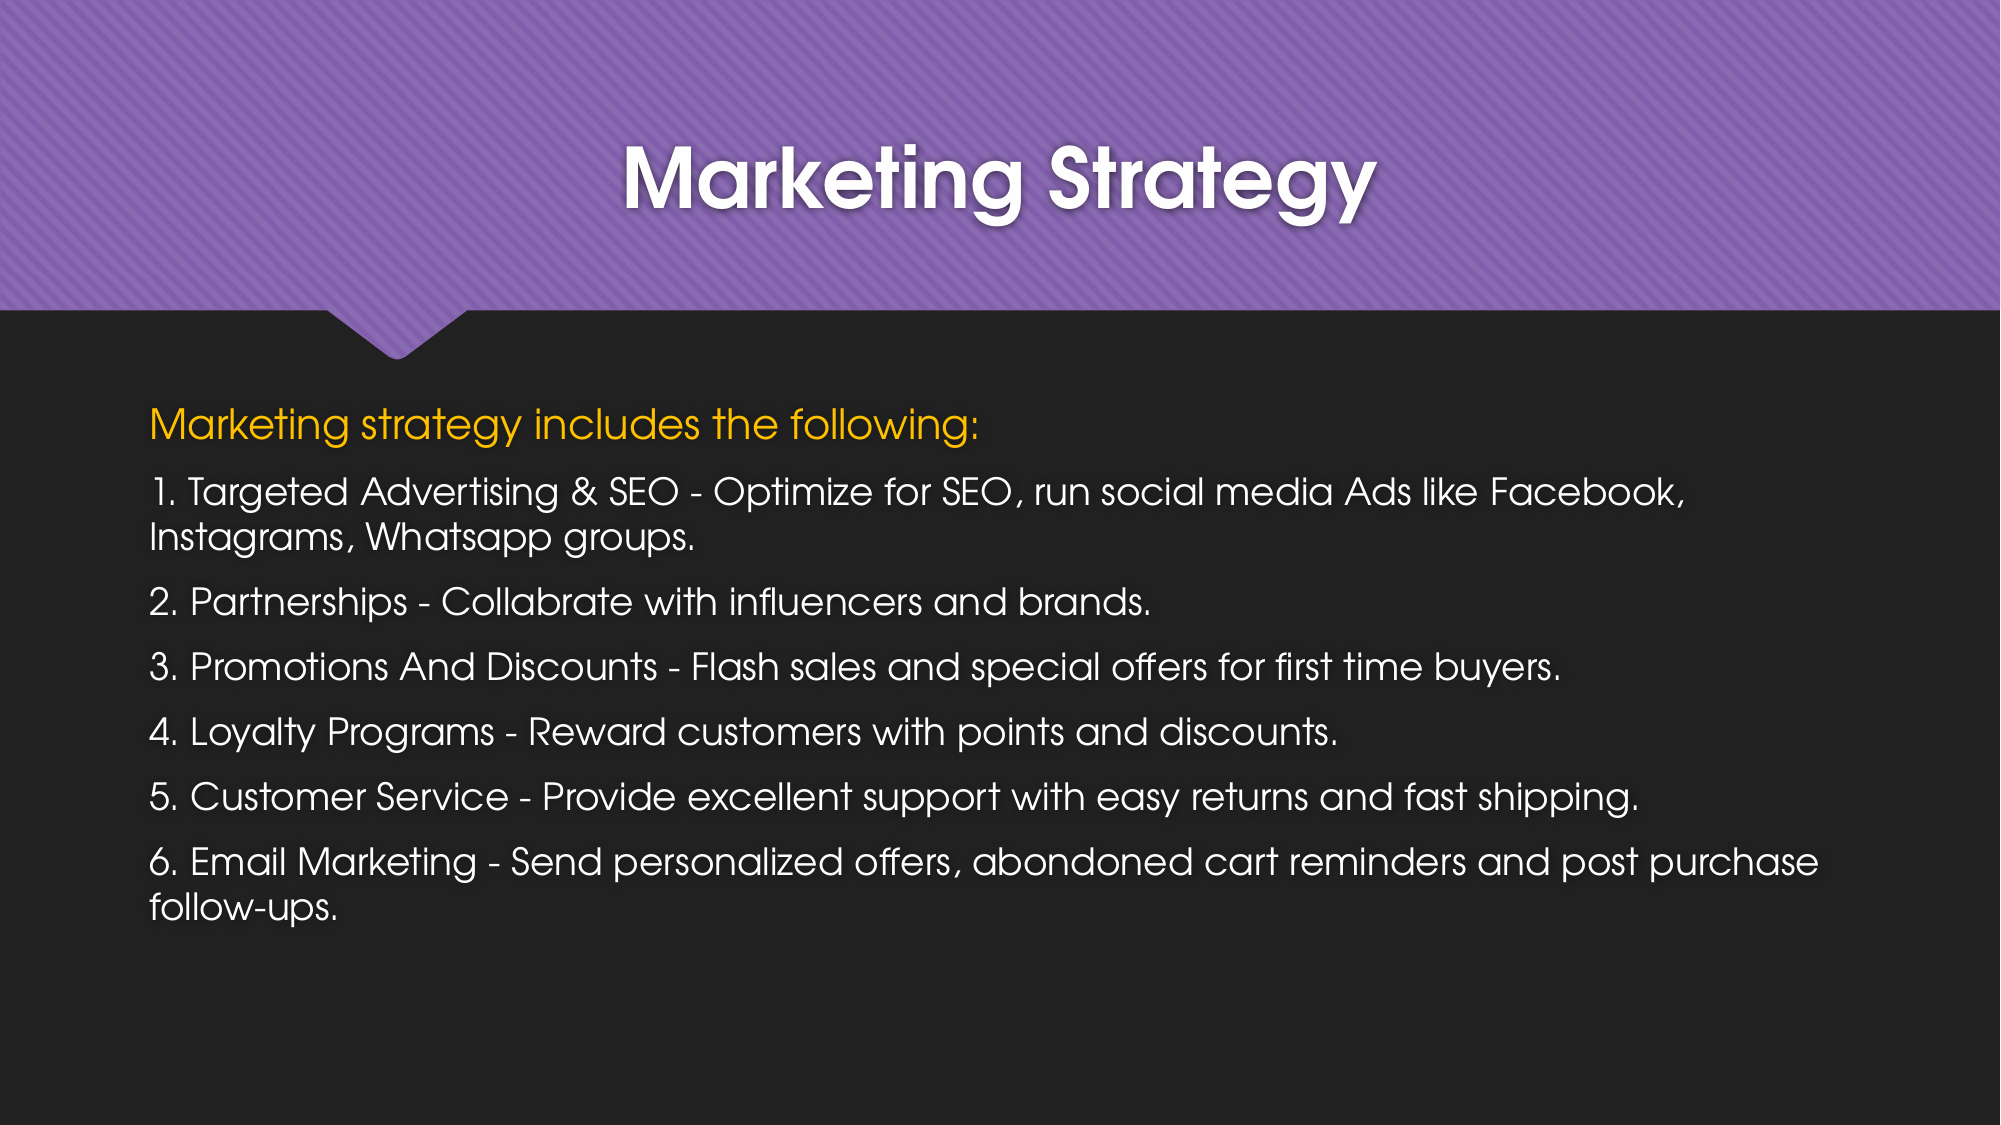

# Marketing Strategy
Marketing strategy includes the following:
1. Targeted Advertising & SEO - Optimize for SEO, run social media Ads like Facebook, Instagrams, Whatsapp groups.
2. Partnerships - Collabrate with influencers and brands.
3. Promotions And Discounts - Flash sales and special offers for first time buyers.
4. Loyalty Programs - Reward customers with points and discounts.
5. Customer Service - Provide excellent support with easy returns and fast shipping.
6. Email Marketing - Send personalized offers, abondoned cart reminders and post purchase follow-ups.